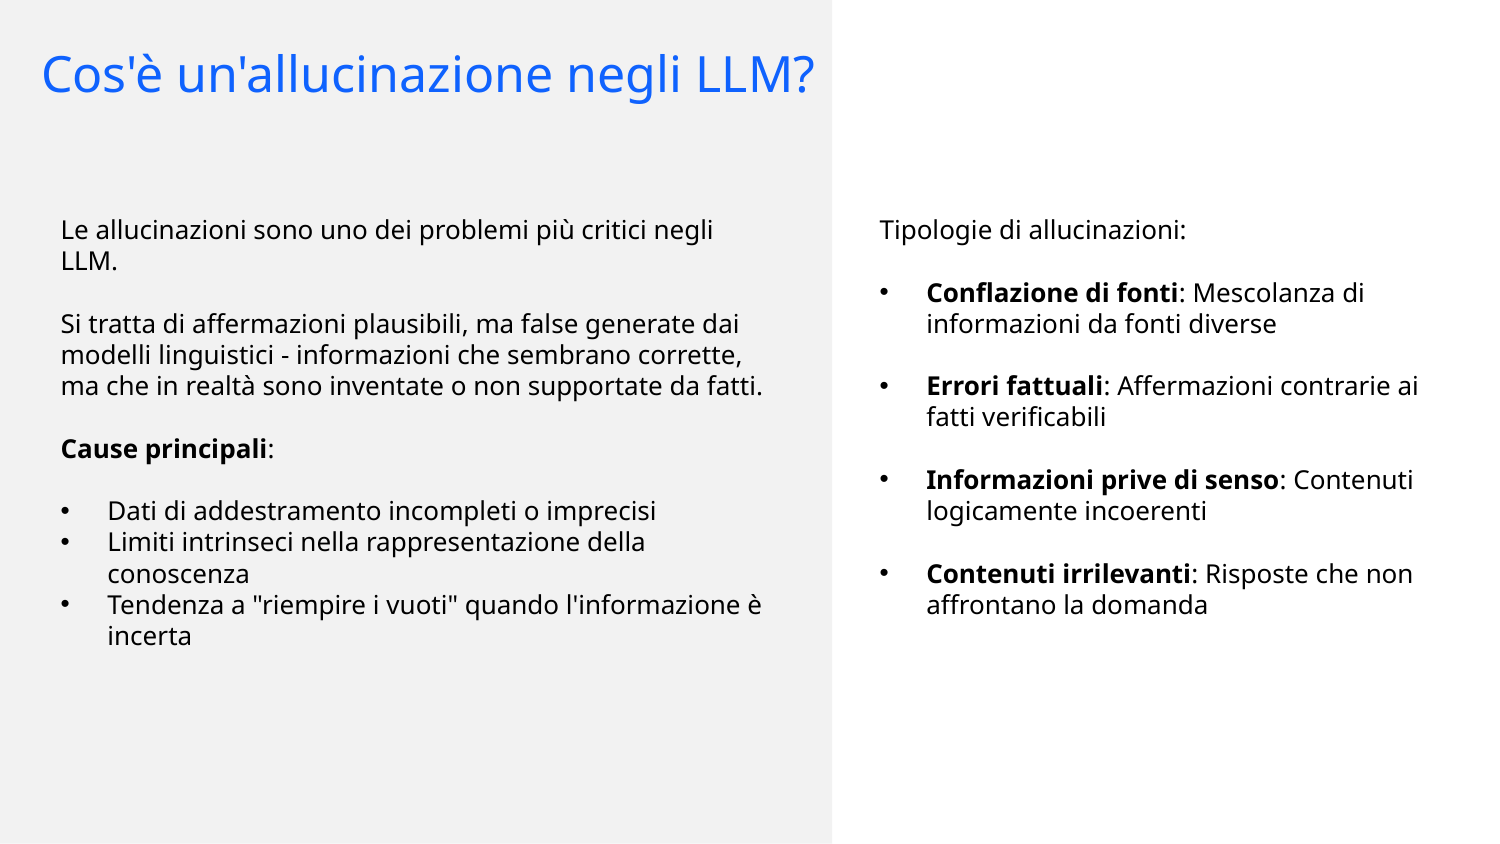

Cos'è un'allucinazione negli LLM?
Le allucinazioni sono uno dei problemi più critici negli LLM.

Si tratta di affermazioni plausibili, ma false generate dai modelli linguistici - informazioni che sembrano corrette, ma che in realtà sono inventate o non supportate da fatti.

Cause principali:

Dati di addestramento incompleti o imprecisi
Limiti intrinseci nella rappresentazione della conoscenza
Tendenza a "riempire i vuoti" quando l'informazione è incerta
Tipologie di allucinazioni:

Conflazione di fonti: Mescolanza di informazioni da fonti diverse

Errori fattuali: Affermazioni contrarie ai fatti verificabili

Informazioni prive di senso: Contenuti logicamente incoerenti

Contenuti irrilevanti: Risposte che non affrontano la domanda